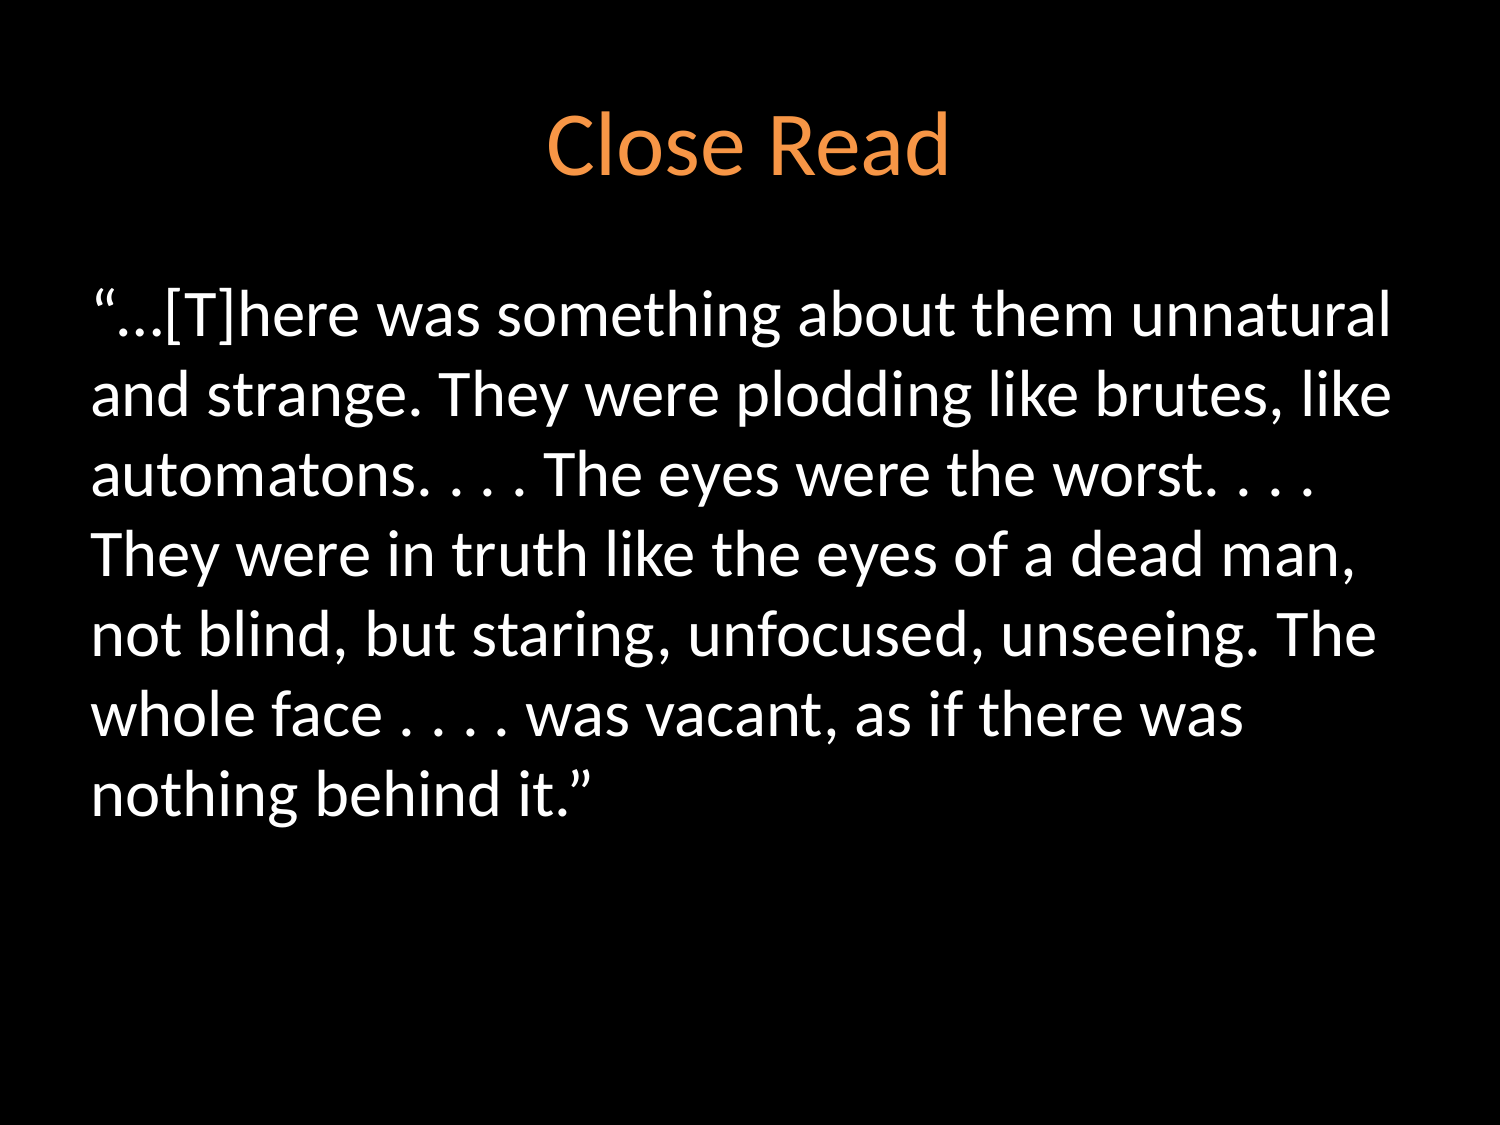

# Close Read
“…[T]here was something about them unnatural and strange. They were plodding like brutes, like automatons. . . . The eyes were the worst. . . . They were in truth like the eyes of a dead man, not blind, but staring, unfocused, unseeing. The whole face . . . . was vacant, as if there was nothing behind it.”